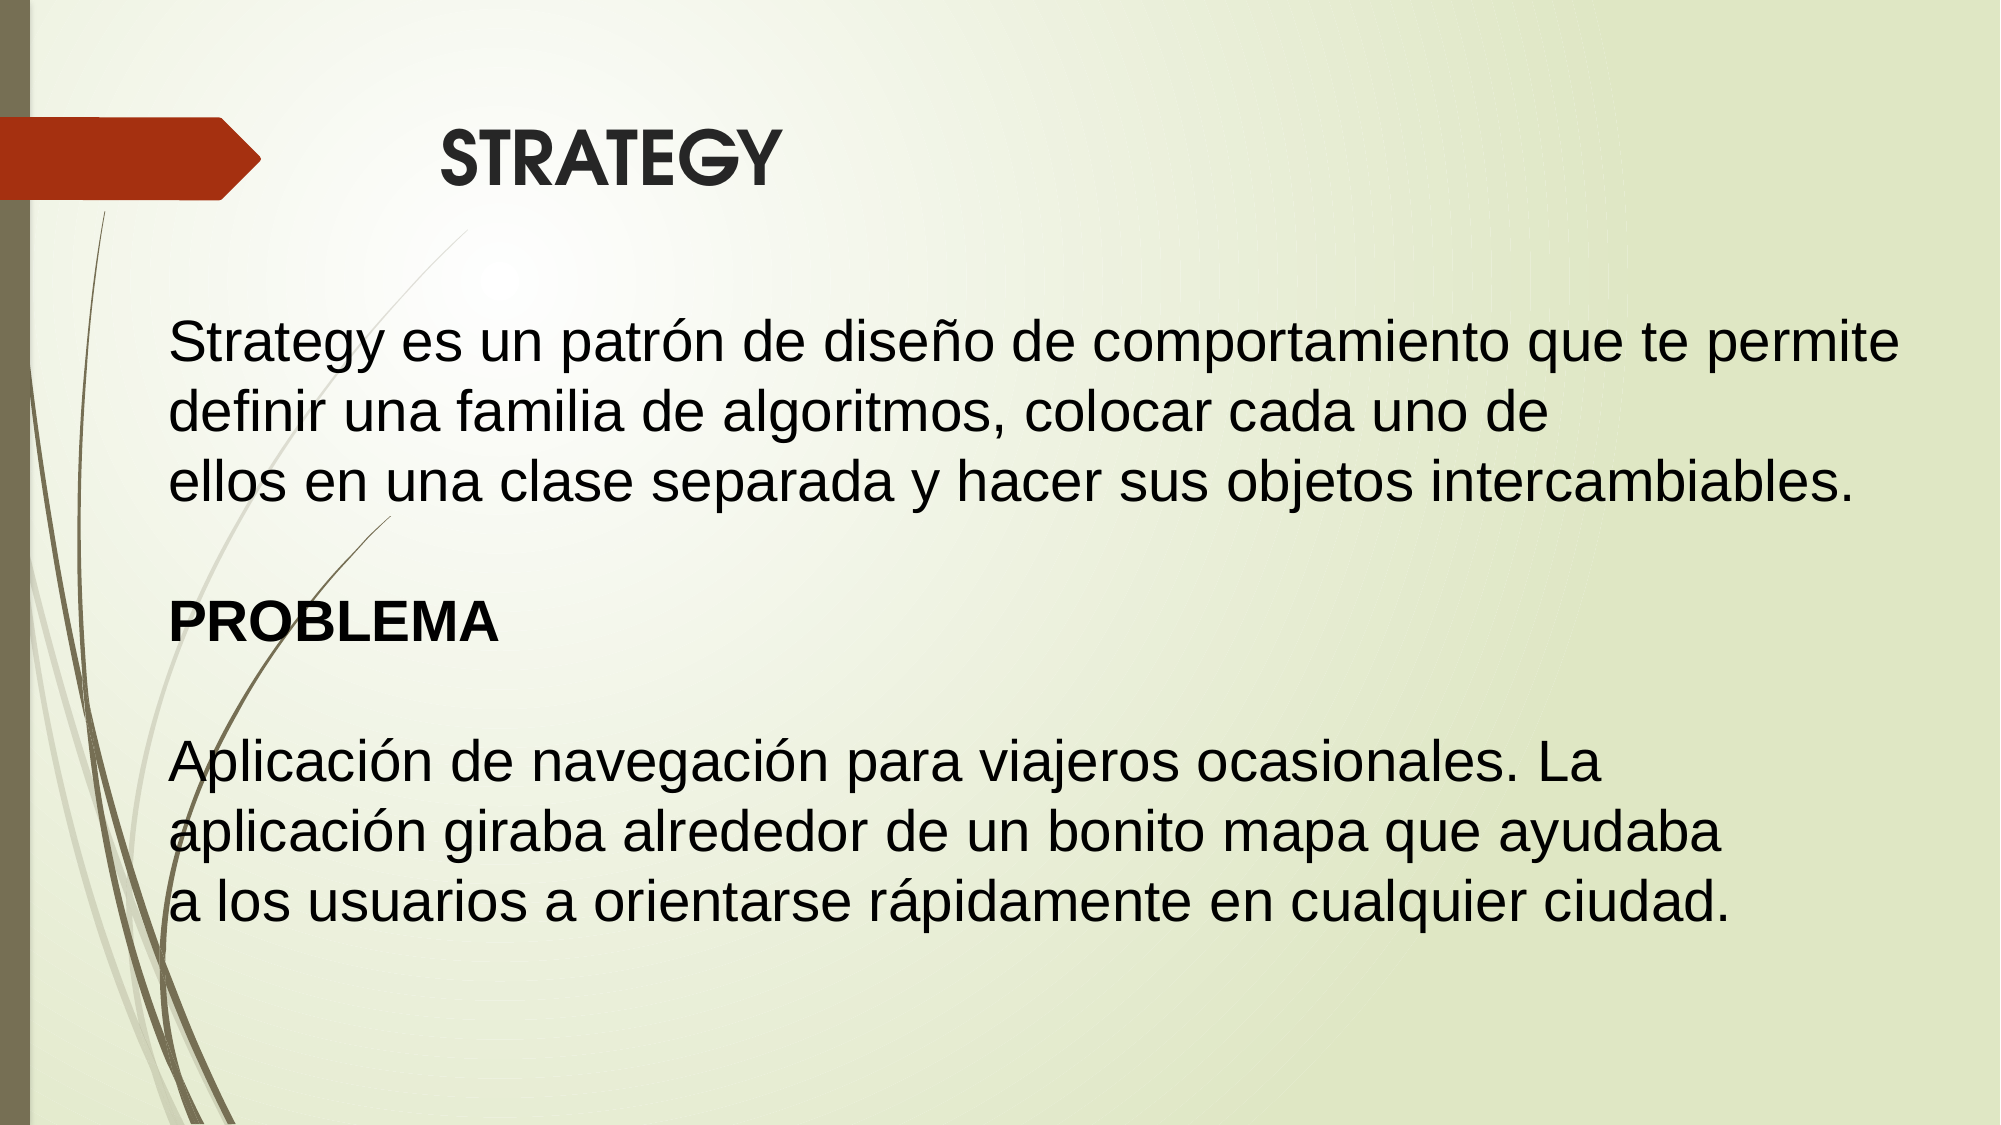

# STRATEGY
Strategy es un patrón de diseño de comportamiento que te permite
definir una familia de algoritmos, colocar cada uno de
ellos en una clase separada y hacer sus objetos intercambiables.

PROBLEMA

Aplicación de navegación para viajeros ocasionales. La
aplicación giraba alrededor de un bonito mapa que ayudaba
a los usuarios a orientarse rápidamente en cualquier ciudad.